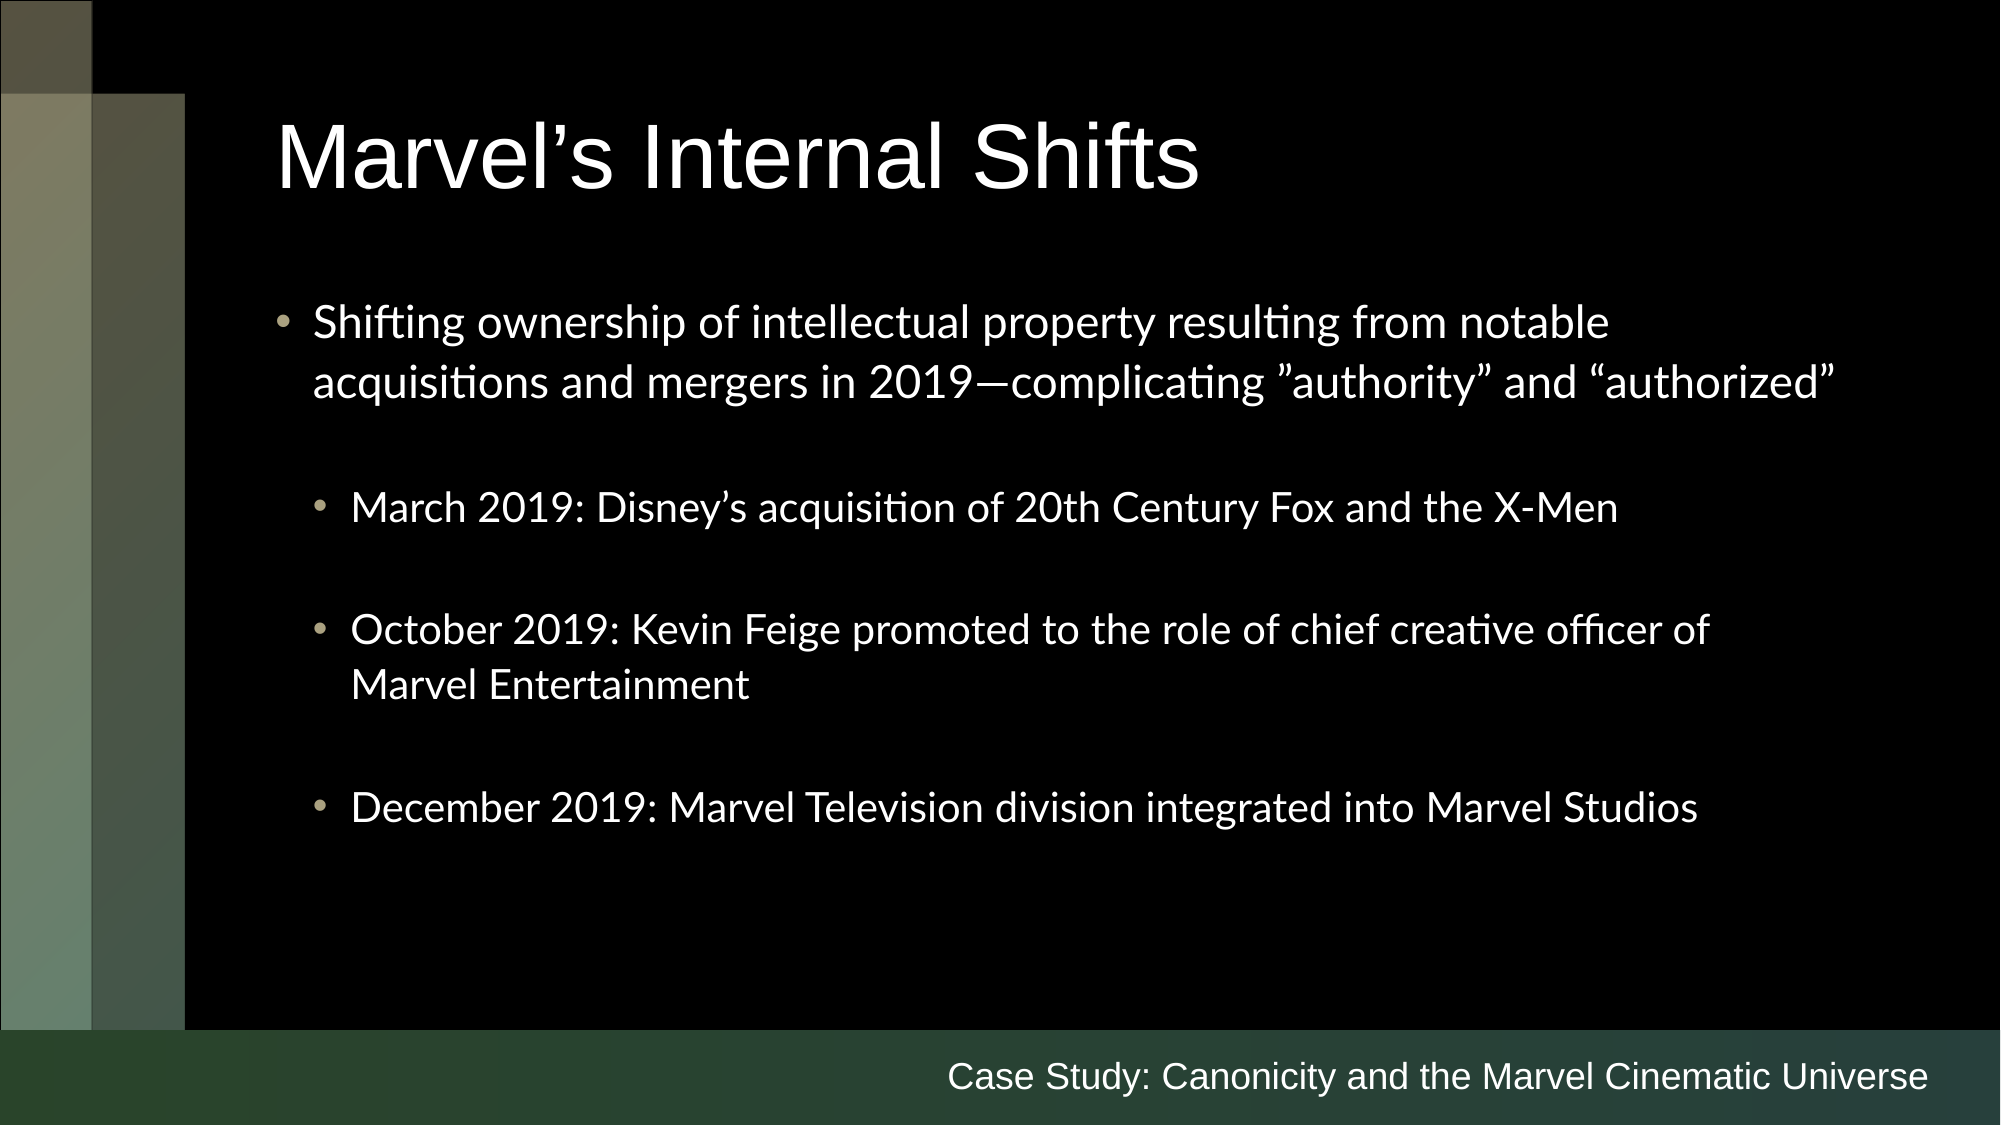

# Marvel’s Internal Shifts
Shifting ownership of intellectual property resulting from notable acquisitions and mergers in 2019—complicating ”authority” and “authorized”
March 2019: Disney’s acquisition of 20th Century Fox and the X-Men
October 2019: Kevin Feige promoted to the role of chief creative officer of Marvel Entertainment
December 2019: Marvel Television division integrated into Marvel Studios
Case Study: Canonicity and the Marvel Cinematic Universe